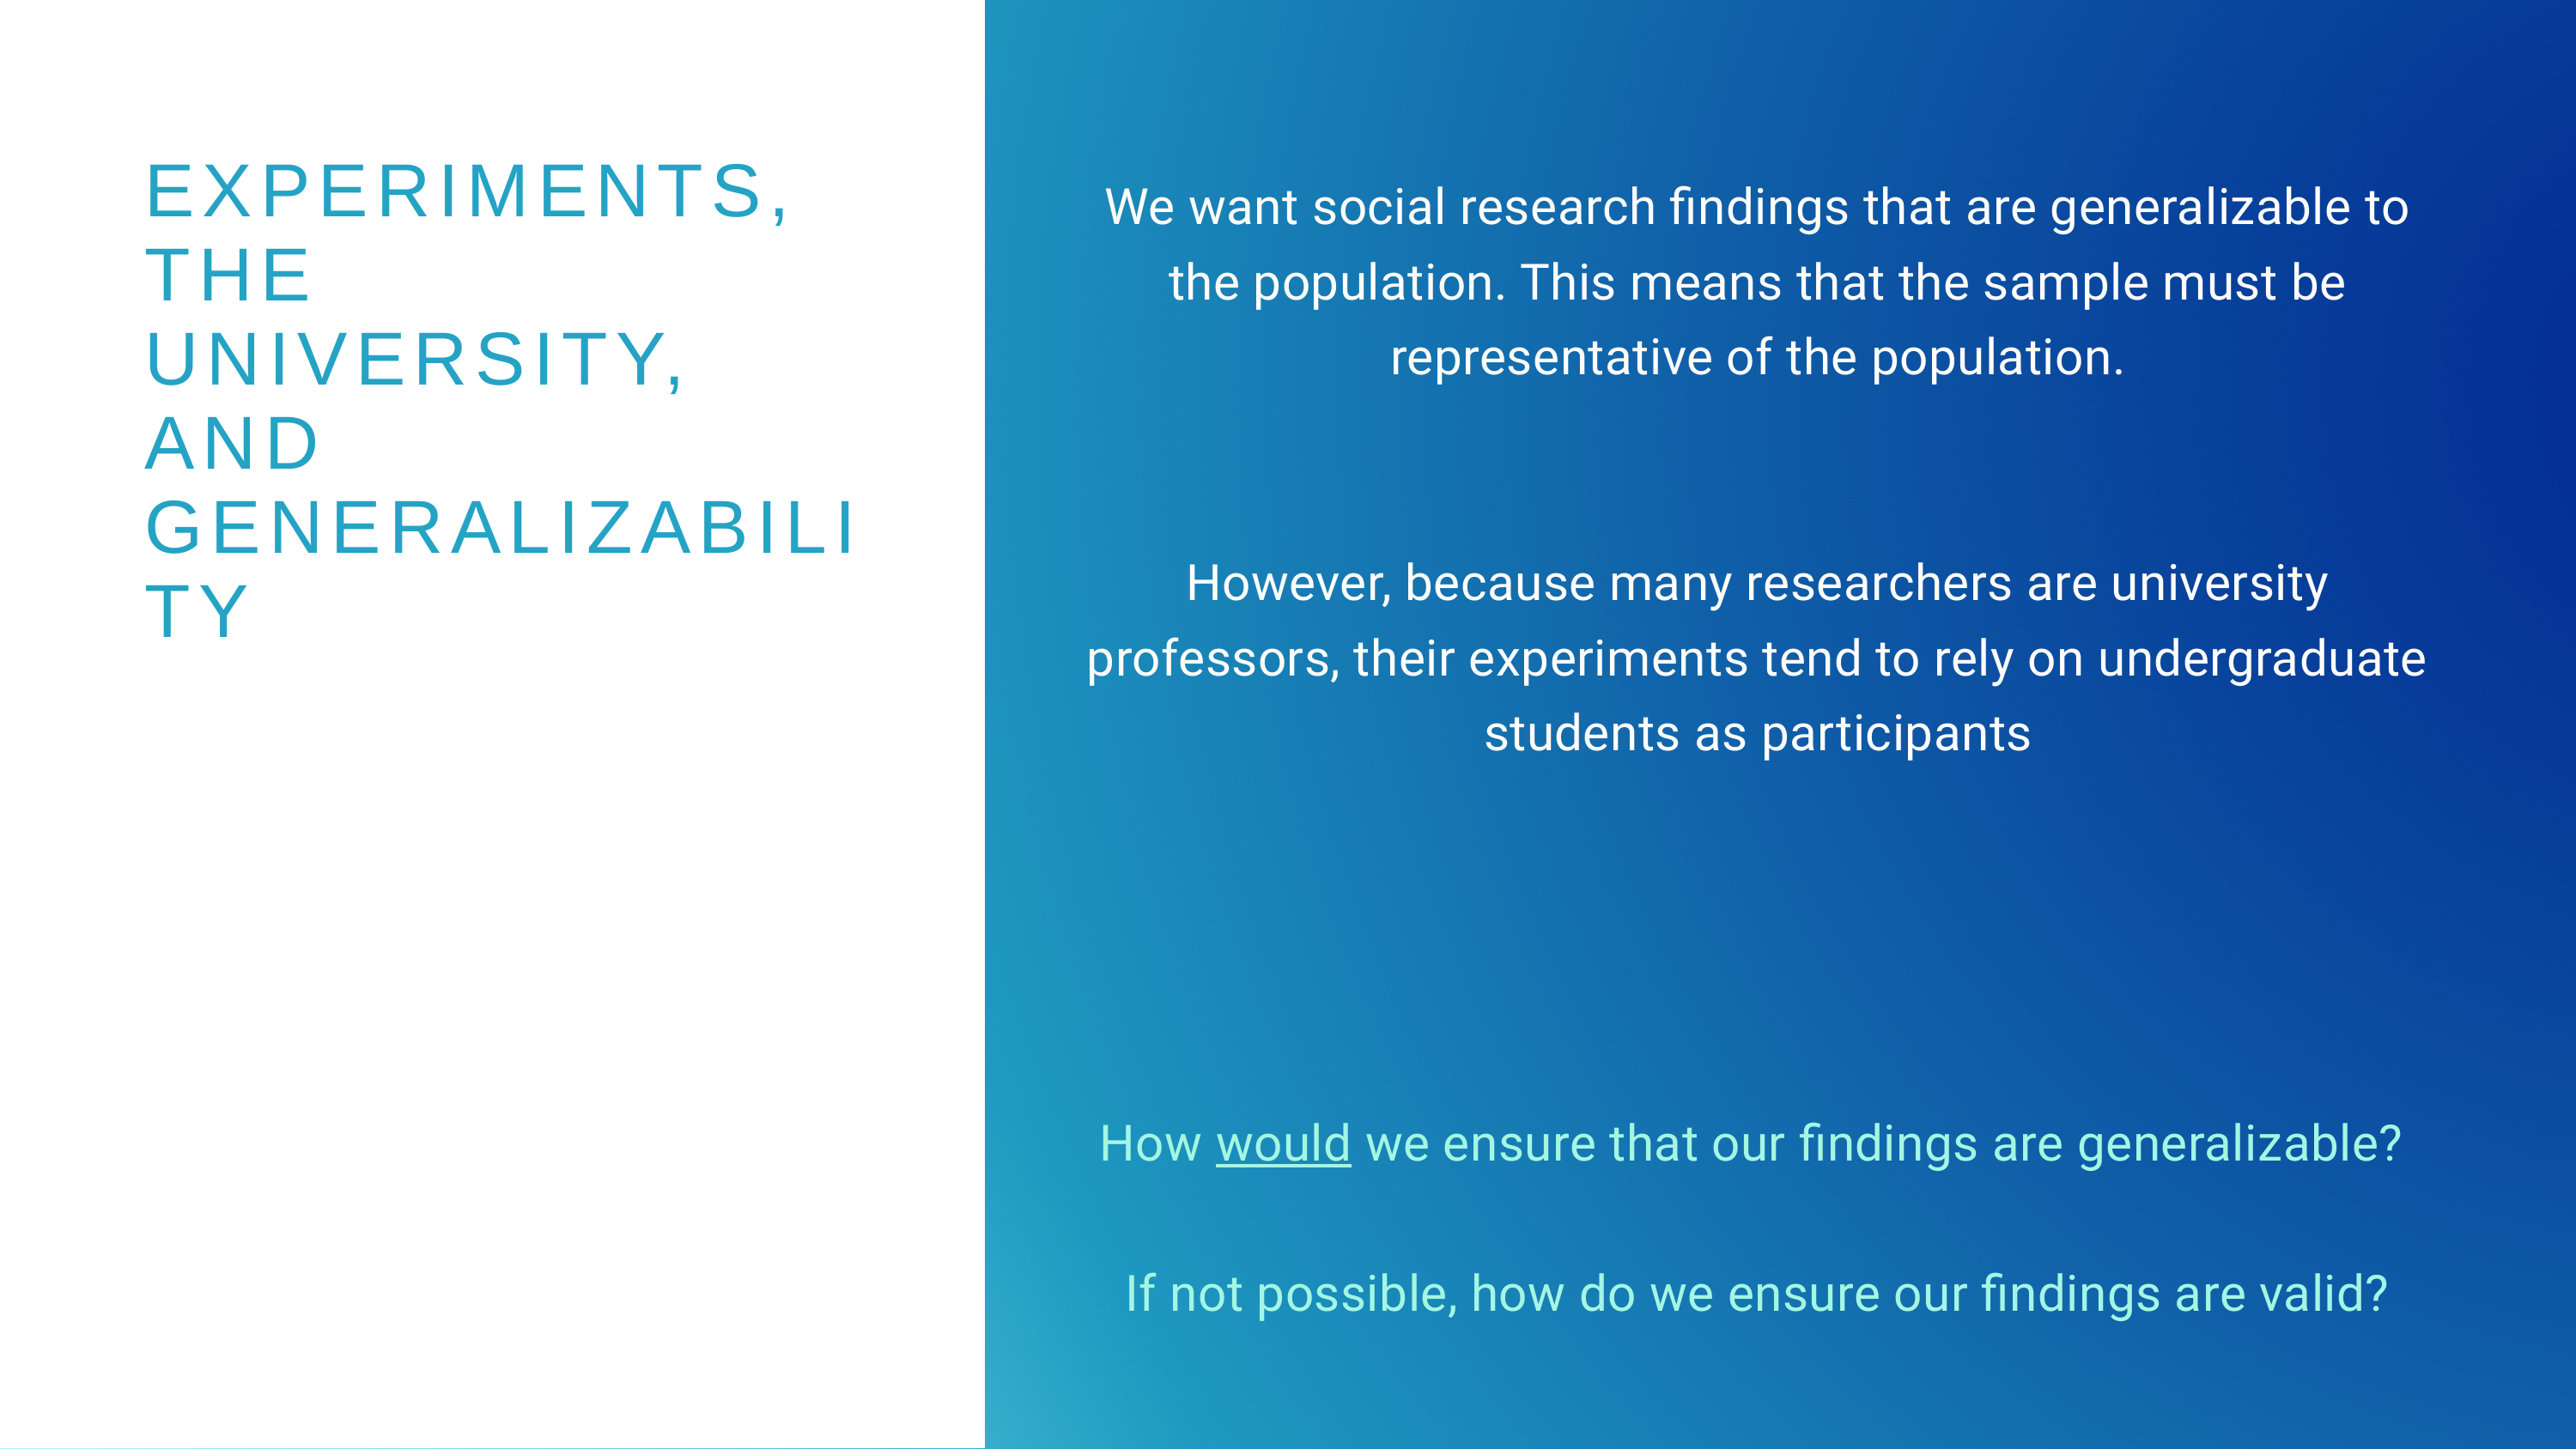

EXPERIMENTS,
THE UNIVERSITY, AND GENERALIZABILITY
We want social research findings that are generalizable to the population. This means that the sample must be representative of the population.

However, because many researchers are university professors, their experiments tend to rely on undergraduate students as participants

How would we ensure that our findings are generalizable?

If not possible, how do we ensure our findings are valid?